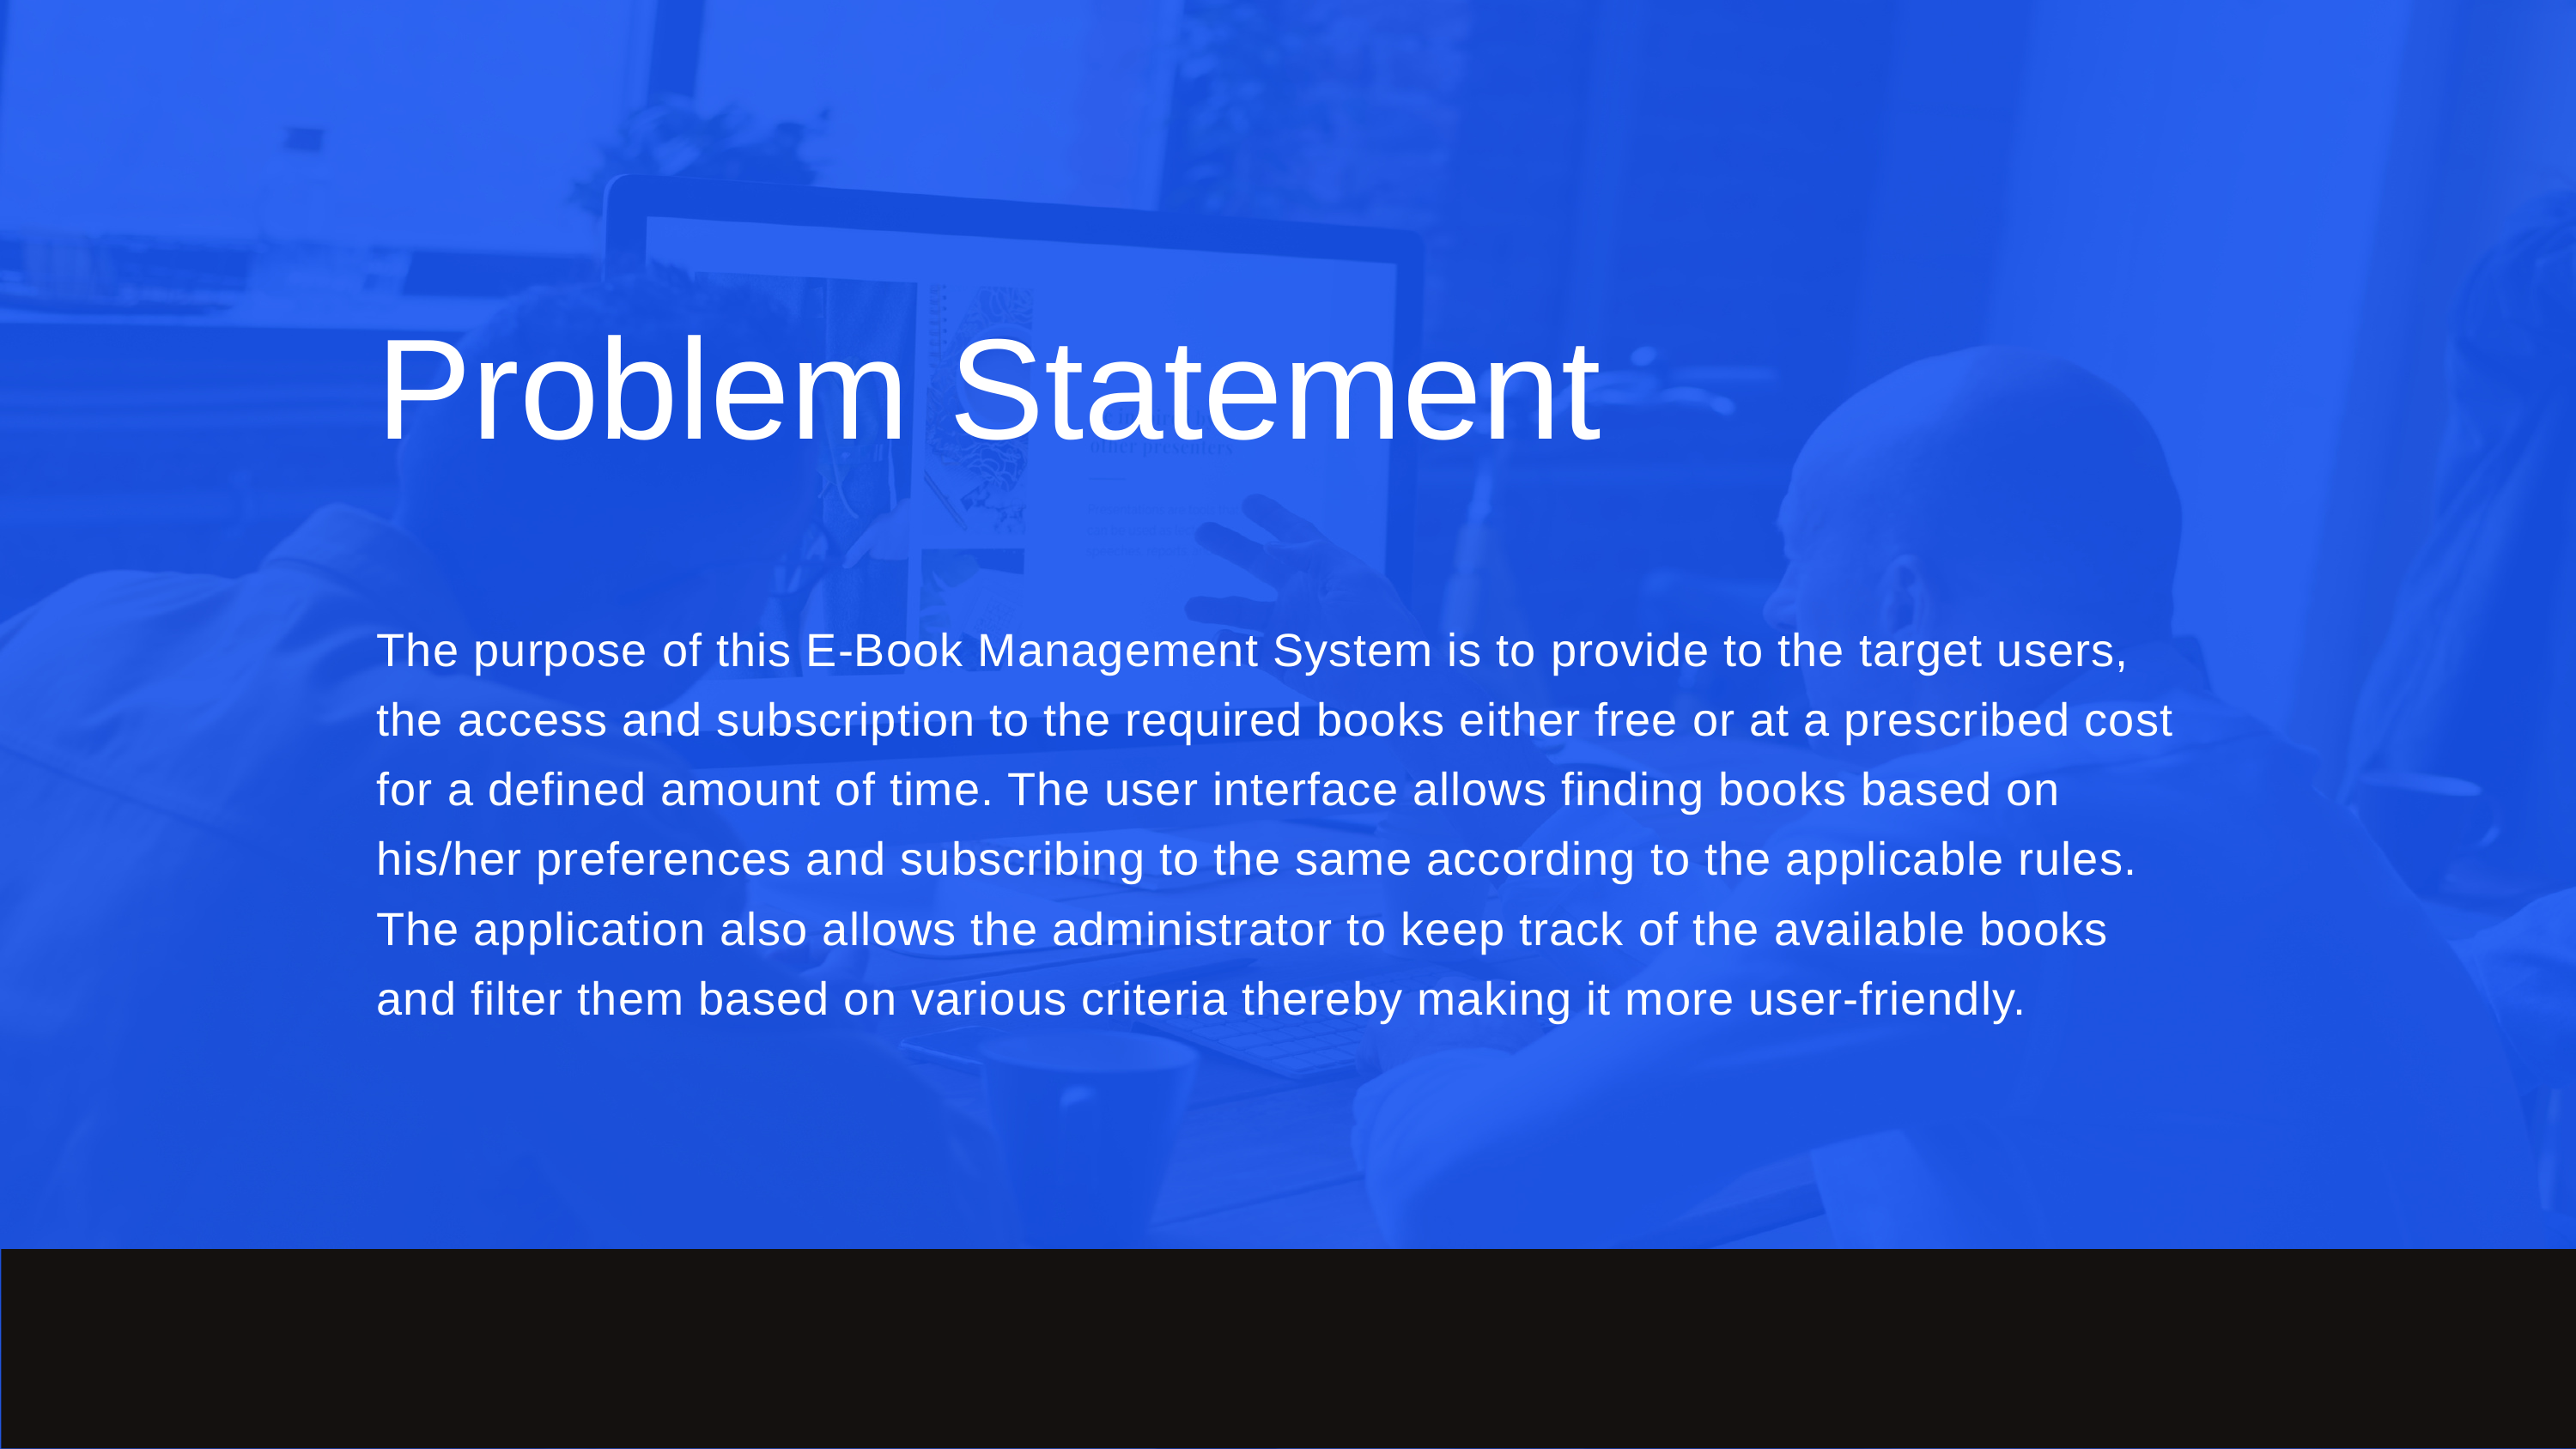

Problem Statement
The purpose of this E-Book Management System is to provide to the target users, the access and subscription to the required books either free or at a prescribed cost for a defined amount of time. The user interface allows finding books based on his/her preferences and subscribing to the same according to the applicable rules. The application also allows the administrator to keep track of the available books and filter them based on various criteria thereby making it more user-friendly.